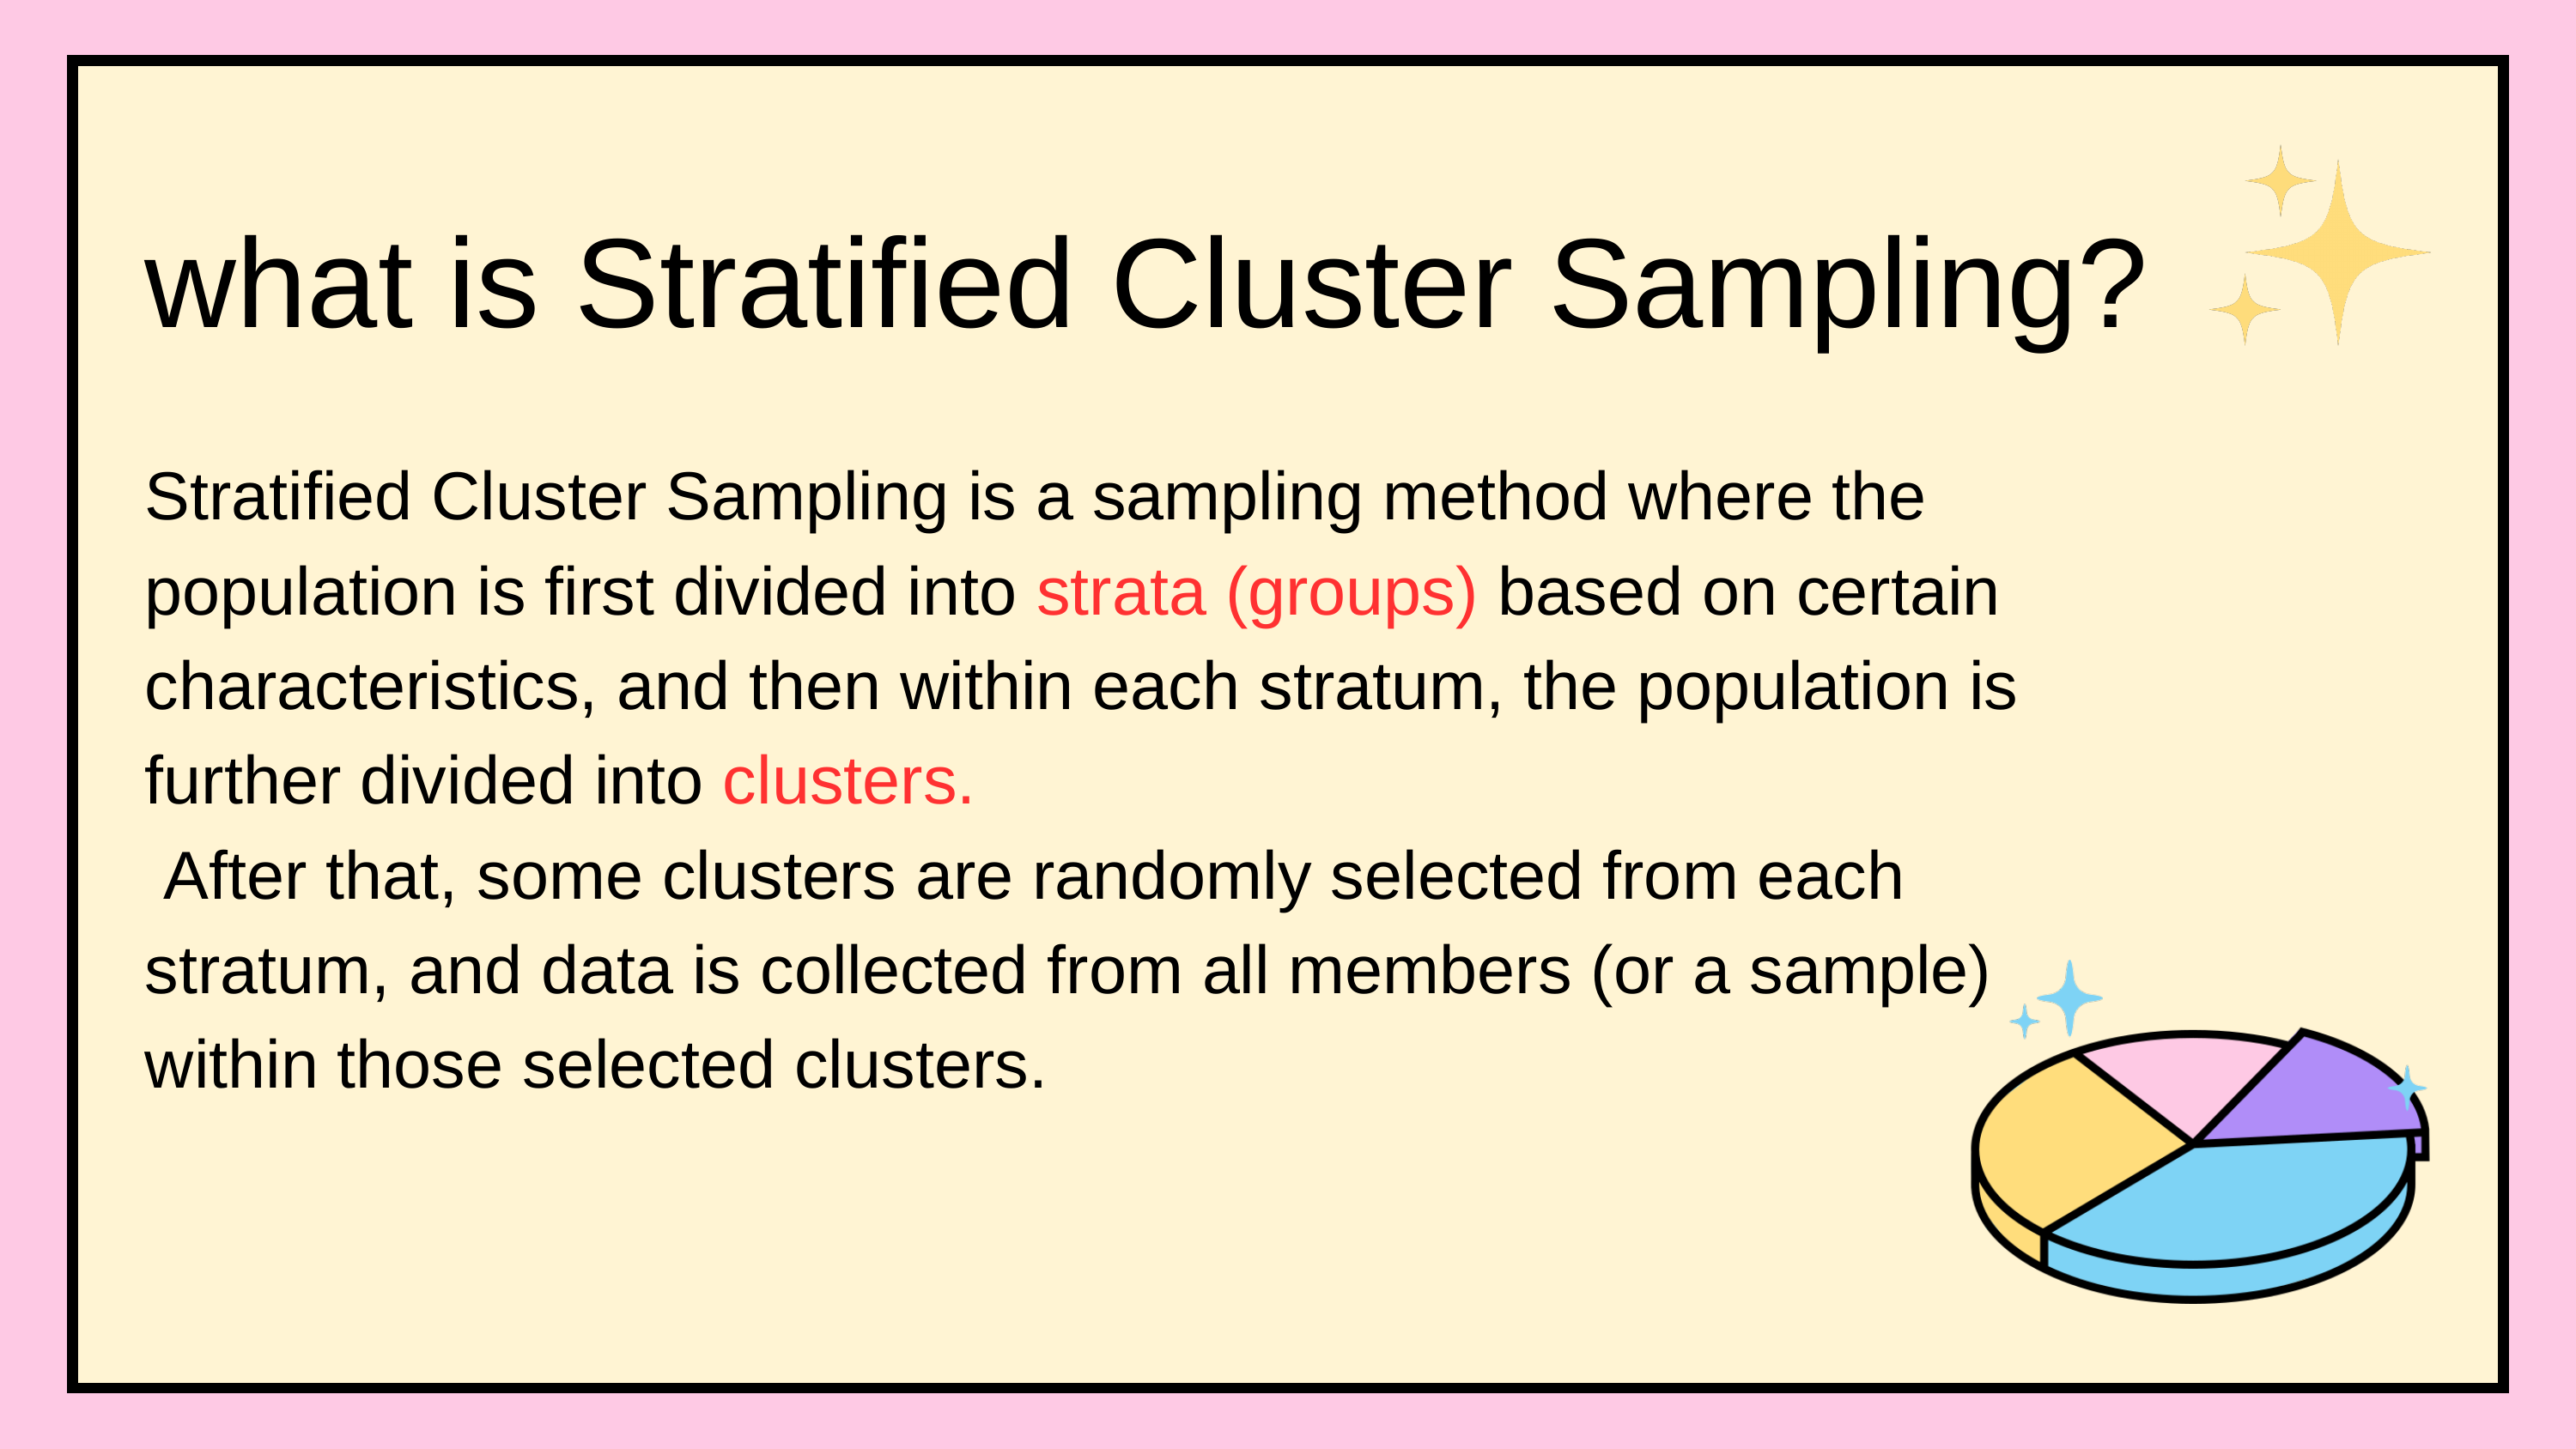

what is Stratified Cluster Sampling?

Stratified Cluster Sampling is a sampling method where the population is first divided into strata (groups) based on certain characteristics, and then within each stratum, the population is further divided into clusters.
 After that, some clusters are randomly selected from each stratum, and data is collected from all members (or a sample) within those selected clusters.